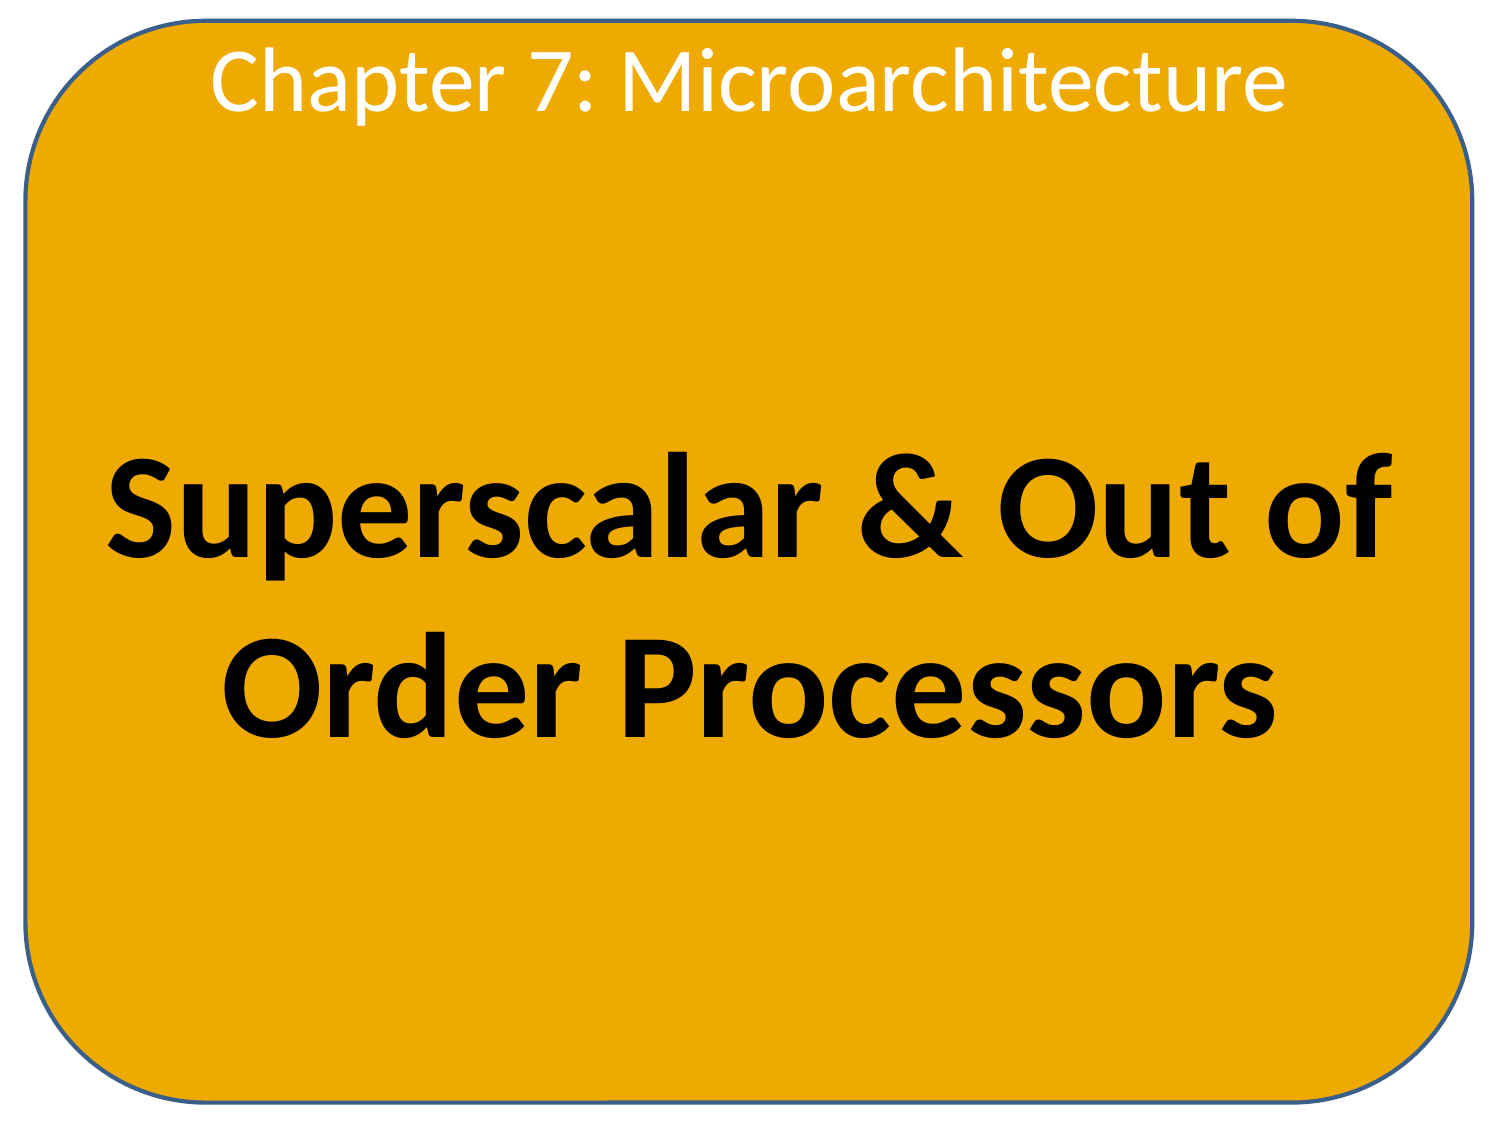

Chapter 7: Microarchitecture
Superscalar & Out of Order Processors